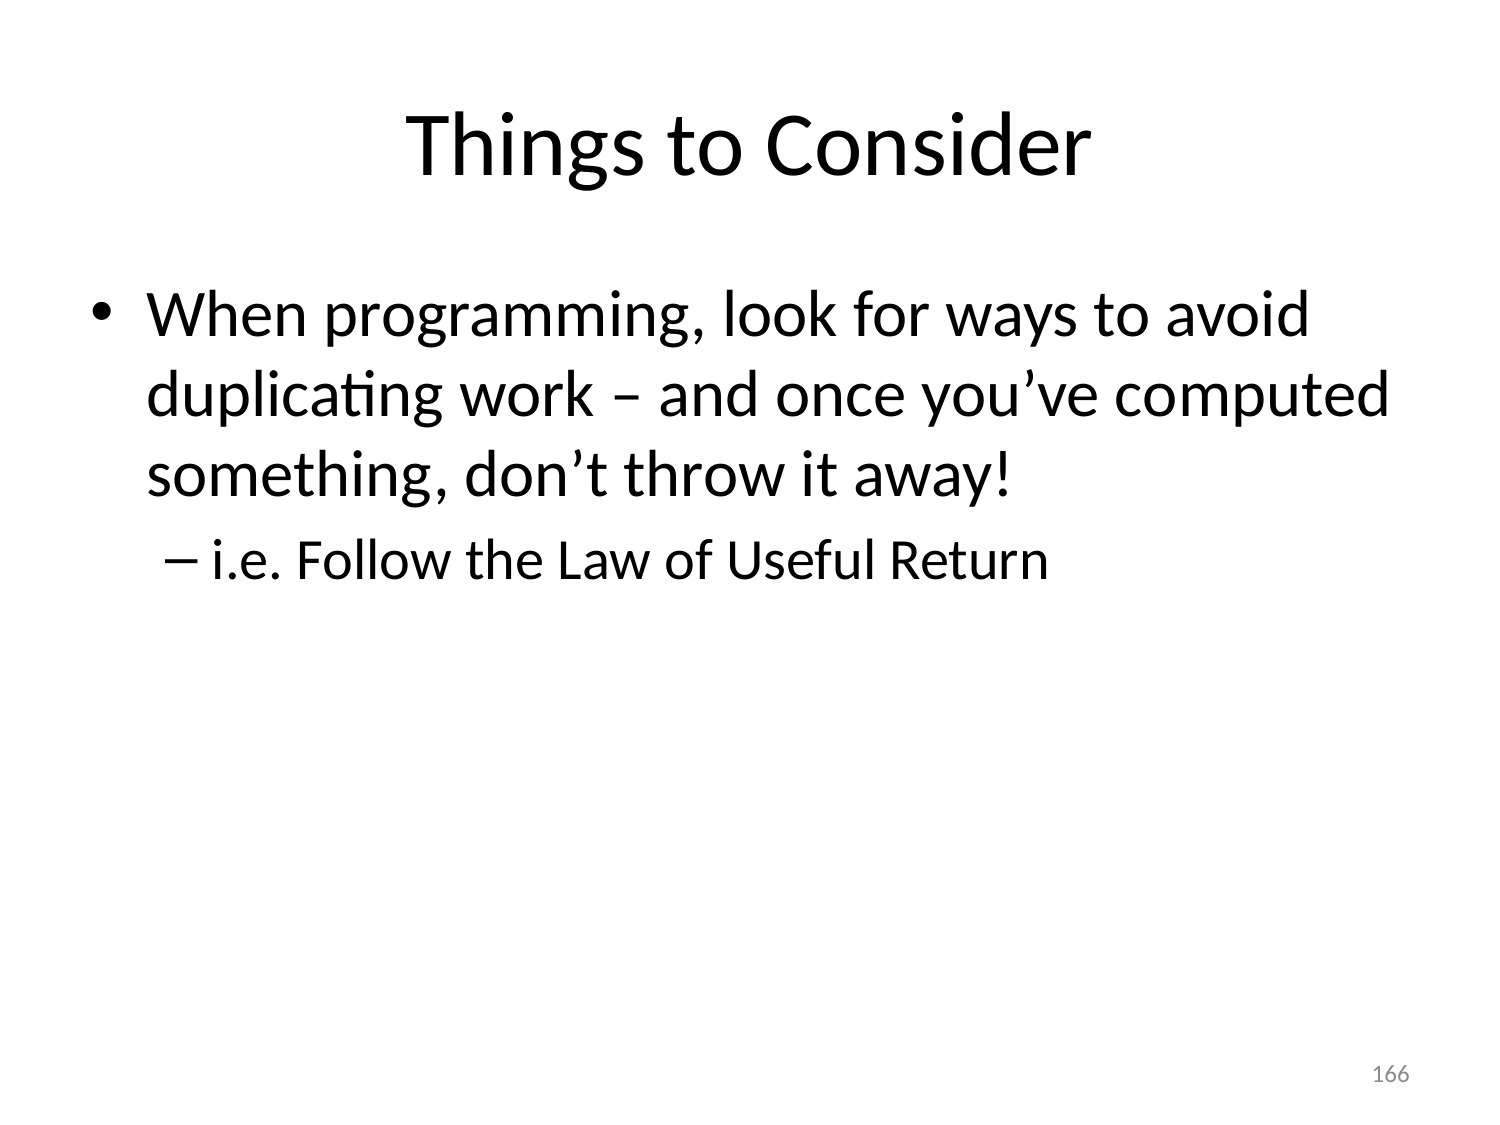

# Things to Consider
When programming, look for ways to avoid duplicating work – and once you’ve computed something, don’t throw it away!
i.e. Follow the Law of Useful Return
166